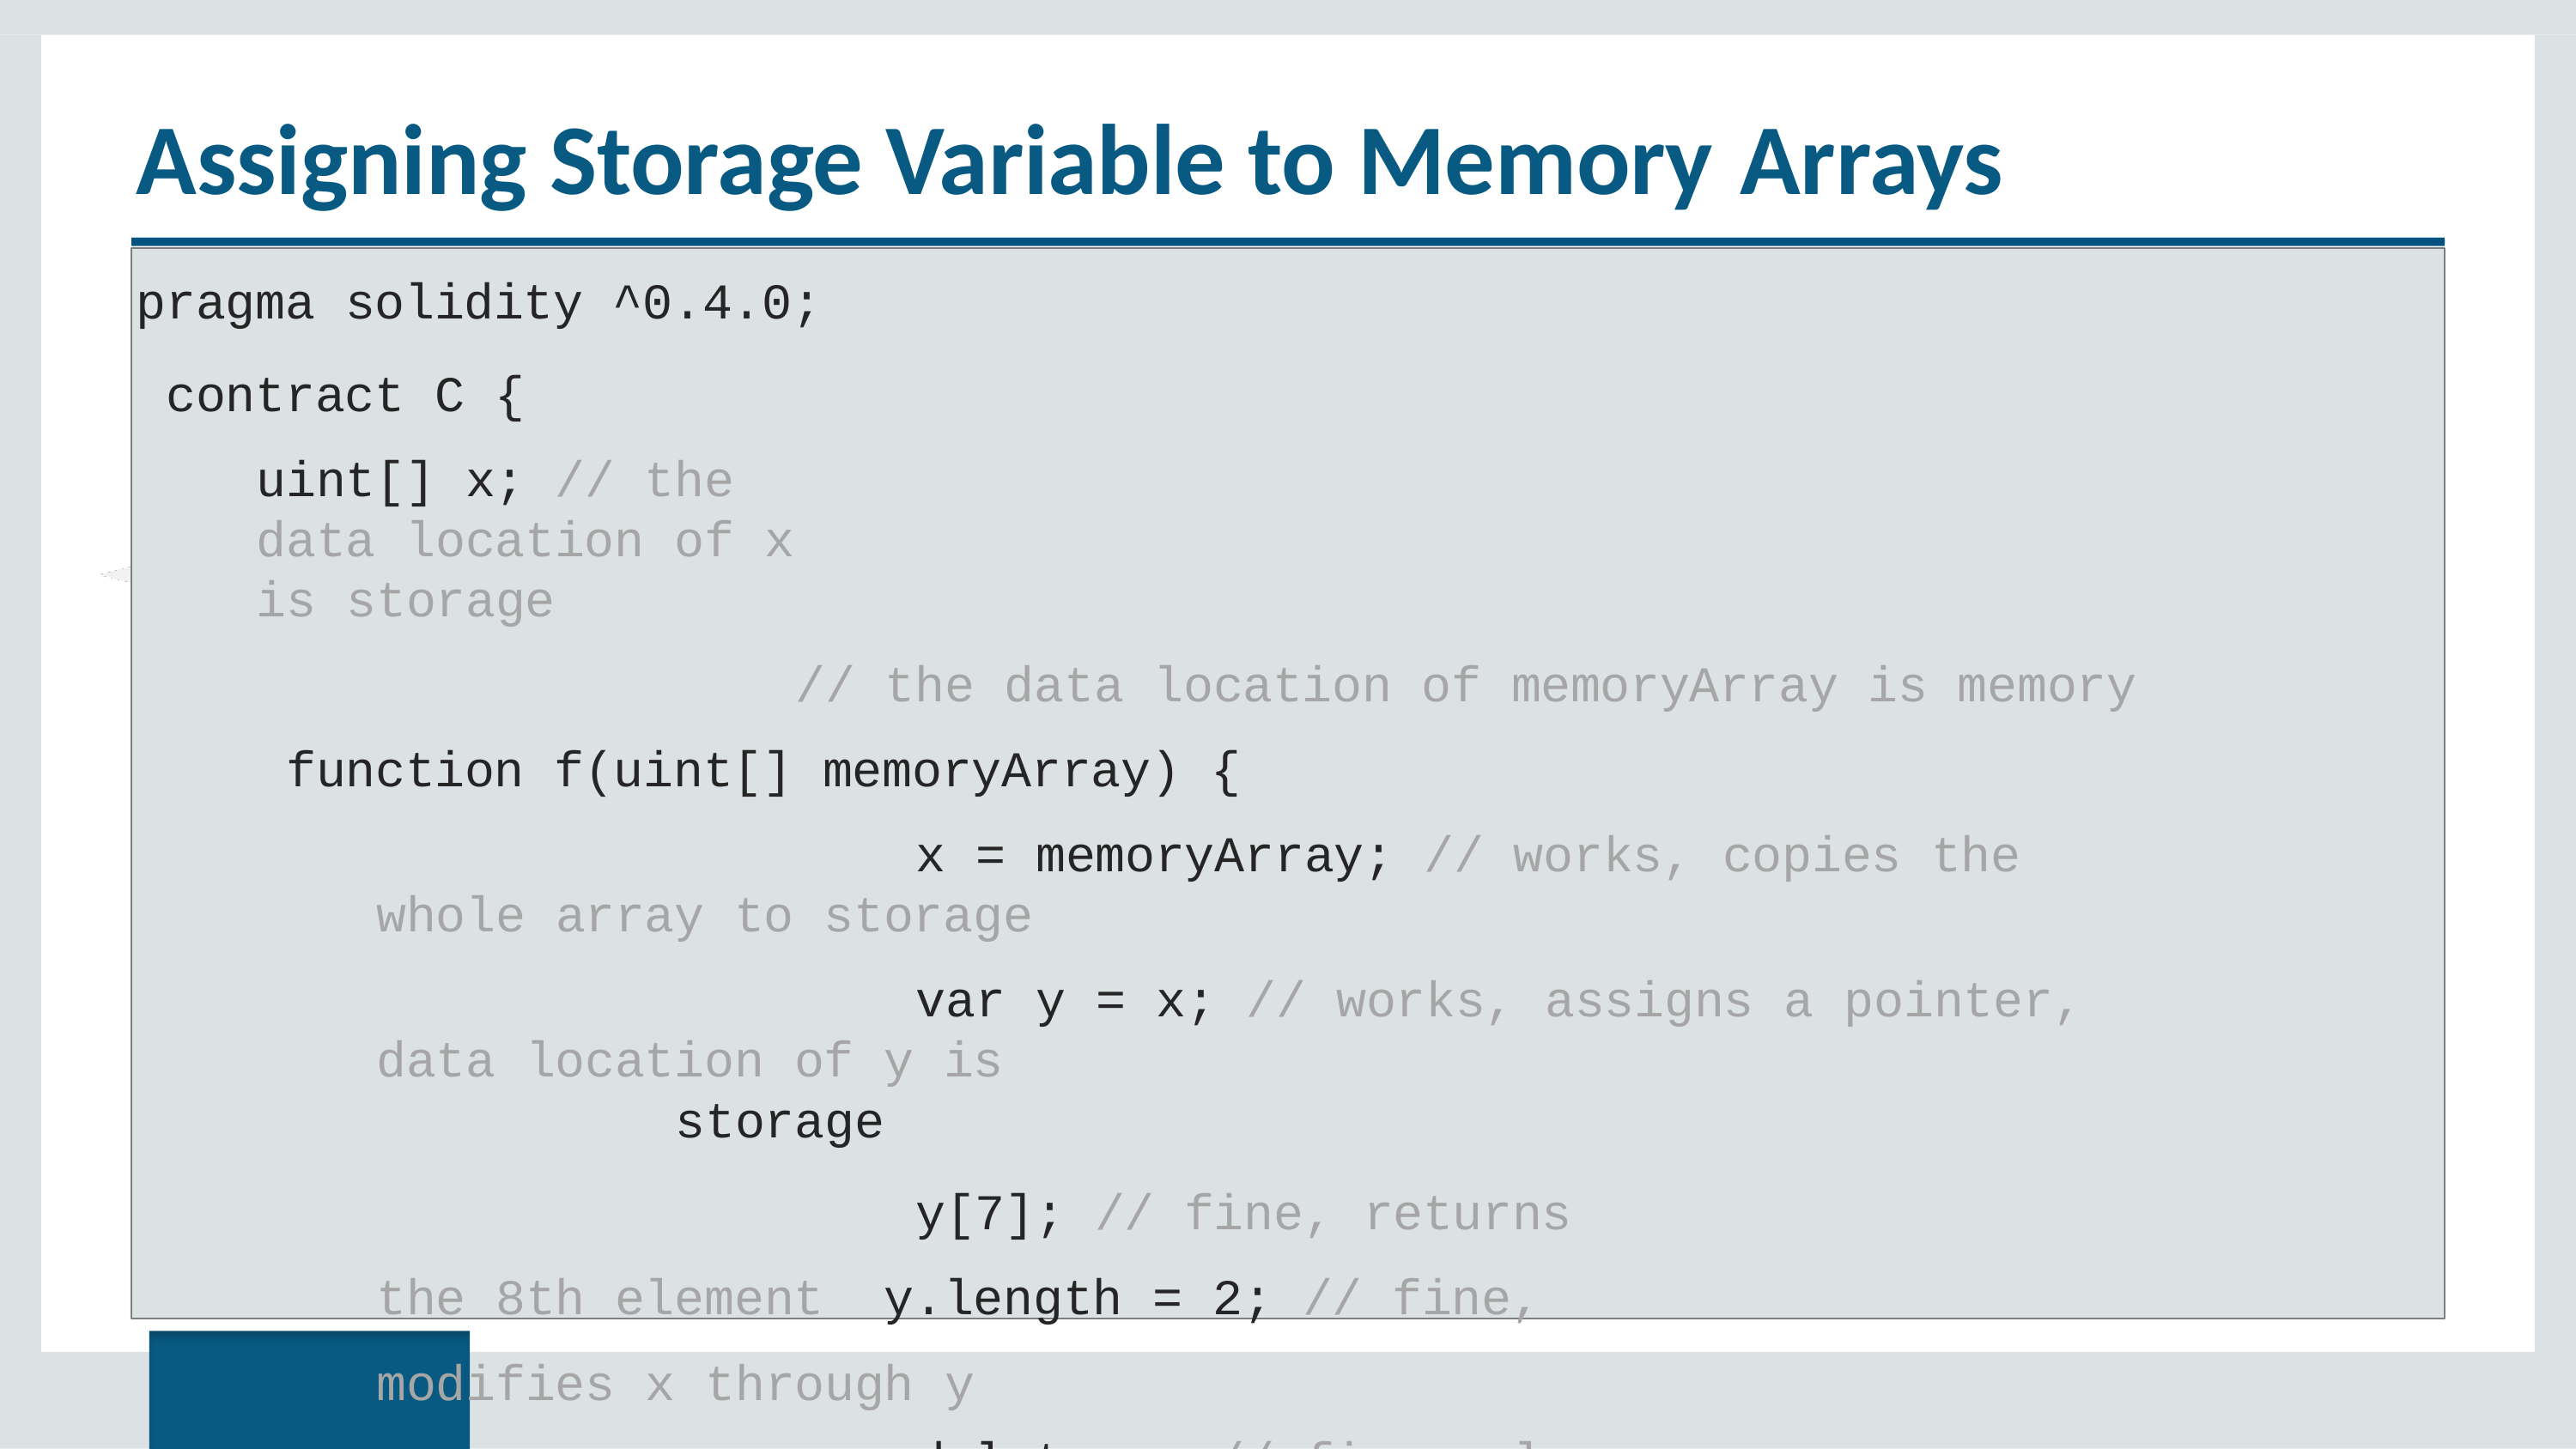

# Assigning Storage Variable to Memory Arrays
pragma solidity ^0.4.0;  contract C {
uint[] x; // the data location of x is storage
// the data location of memoryArray is memory  function f(uint[] memoryArray) {
x = memoryArray; // works, copies the whole array to storage
var y = x; // works, assigns a pointer, data location of y is
storage
y[7]; // fine, returns the 8th element  y.length = 2; // fine, modifies x through y
delete x; // fine, clears the array, also modifies y
// The following does not work; it would need to create a new  temporary /